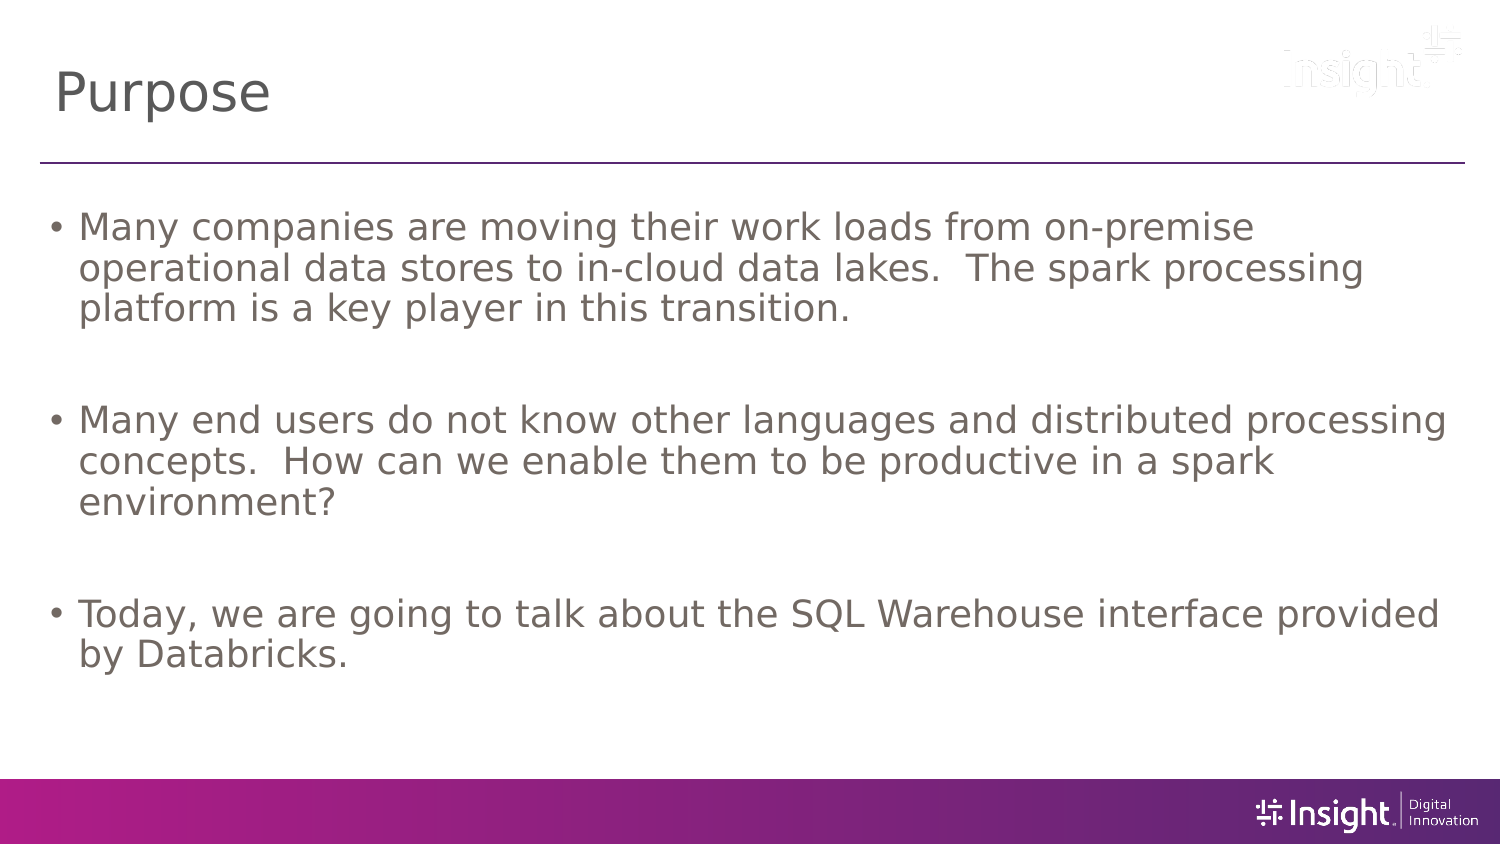

# Purpose
Many companies are moving their work loads from on-premise operational data stores to in-cloud data lakes.  The spark processing platform is a key player in this transition.

Many end users do not know other languages and distributed processing concepts.  How can we enable them to be productive in a spark environment?

Today, we are going to talk about the SQL Warehouse interface provided by Databricks.